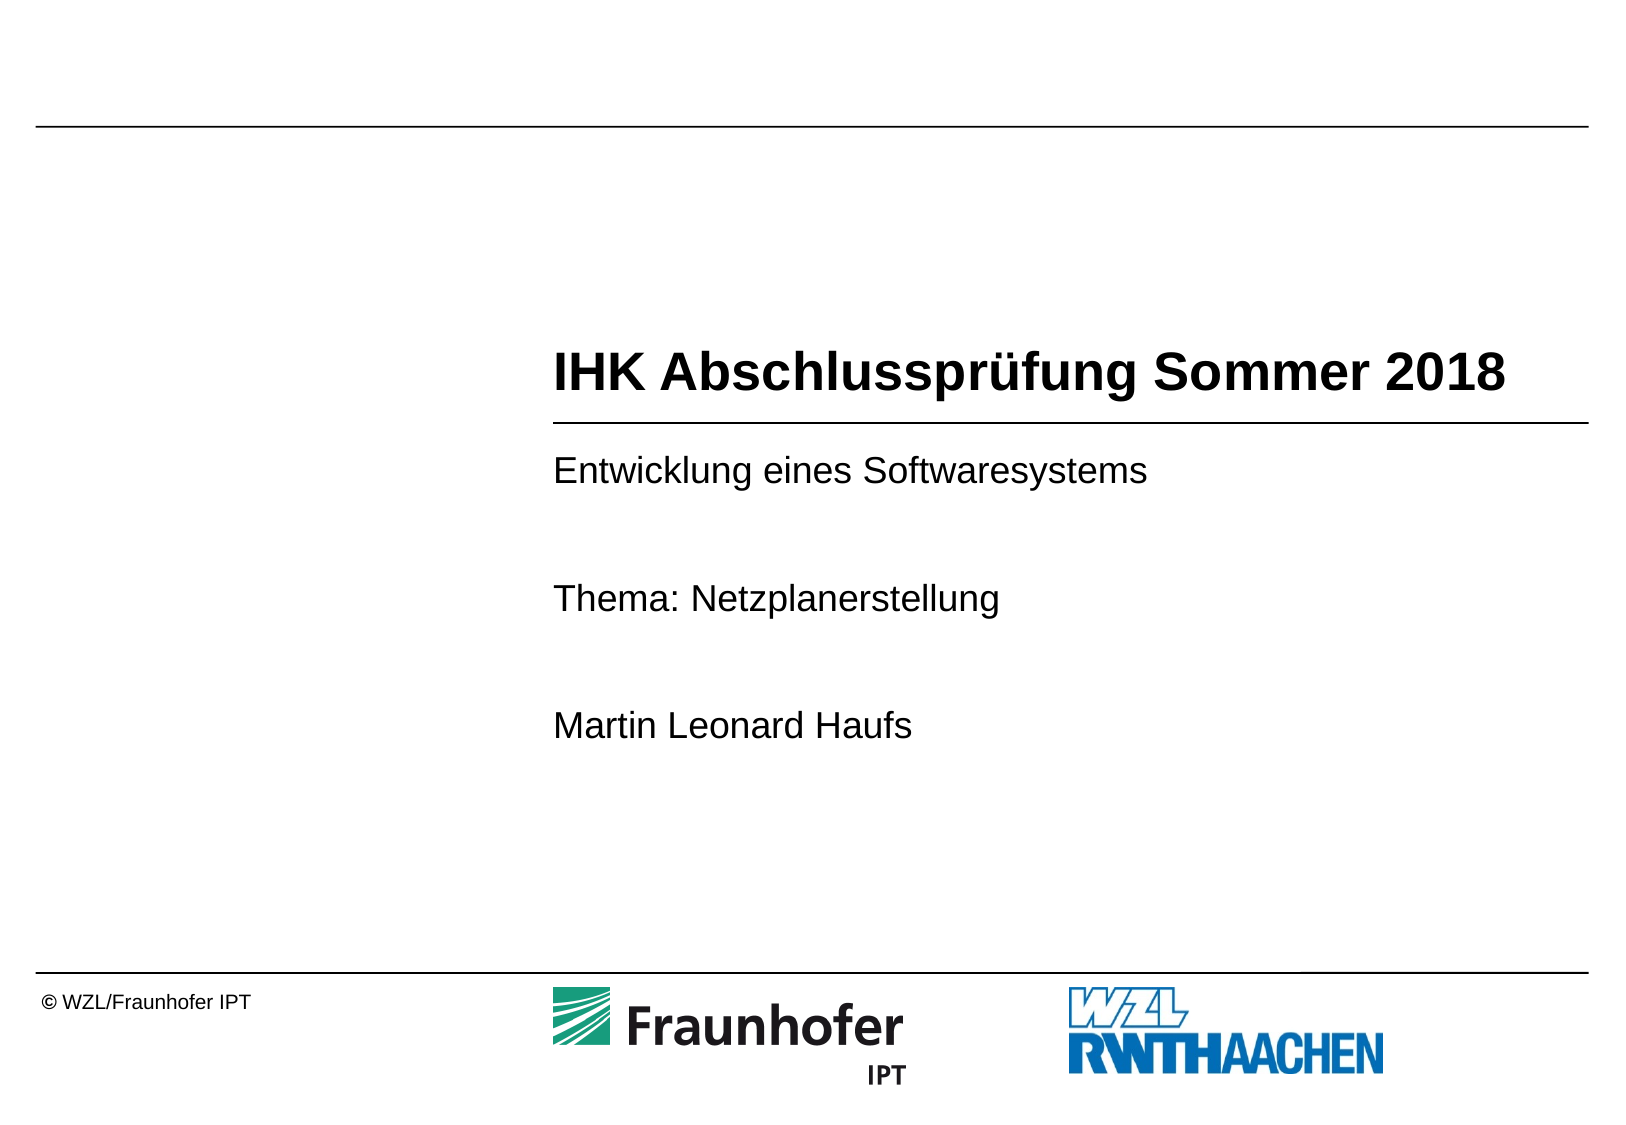

# IHK Abschlussprüfung Sommer 2018
Entwicklung eines Softwaresystems

Thema: Netzplanerstellung

Martin Leonard Haufs